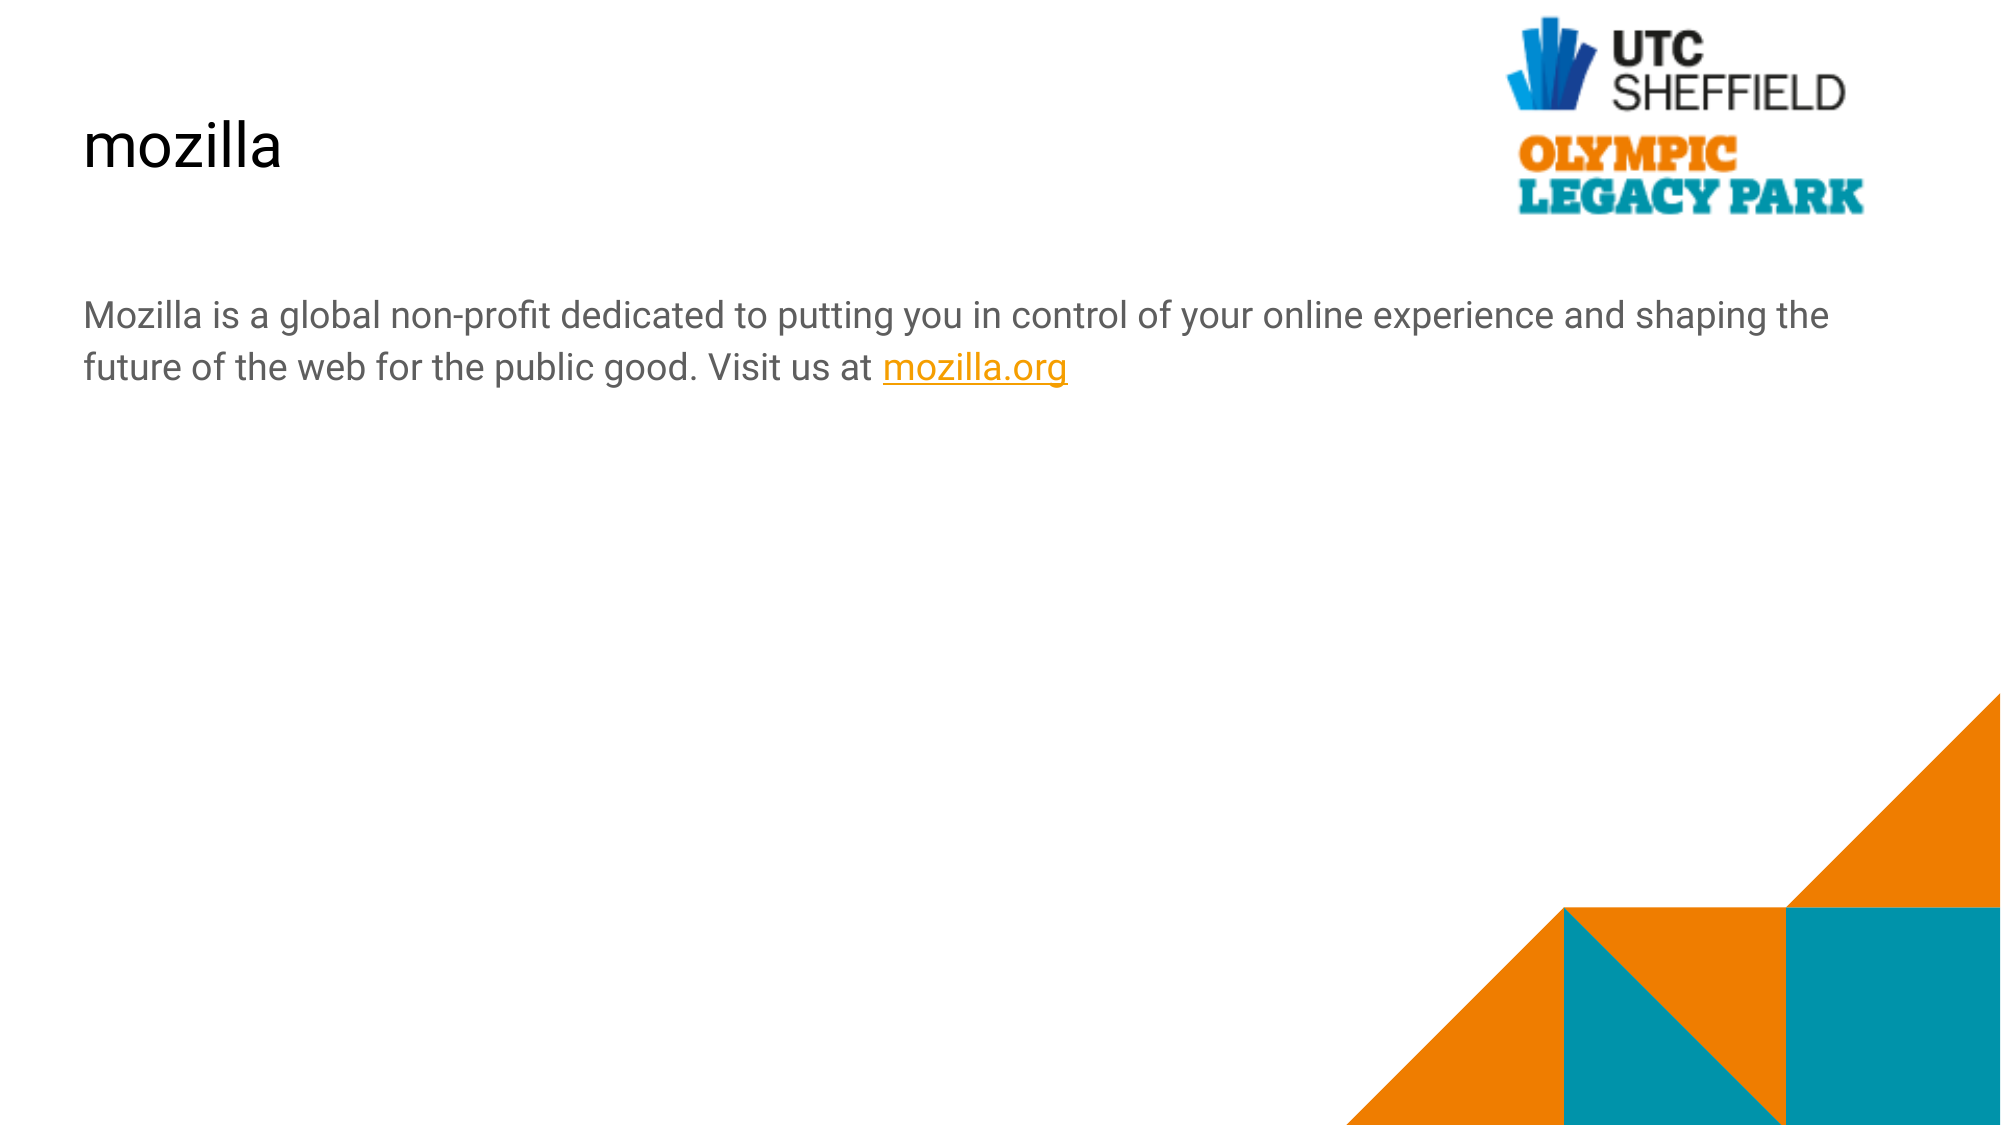

# mozilla
Mozilla is a global non-profit dedicated to putting you in control of your online experience and shaping the future of the web for the public good. Visit us at mozilla.org